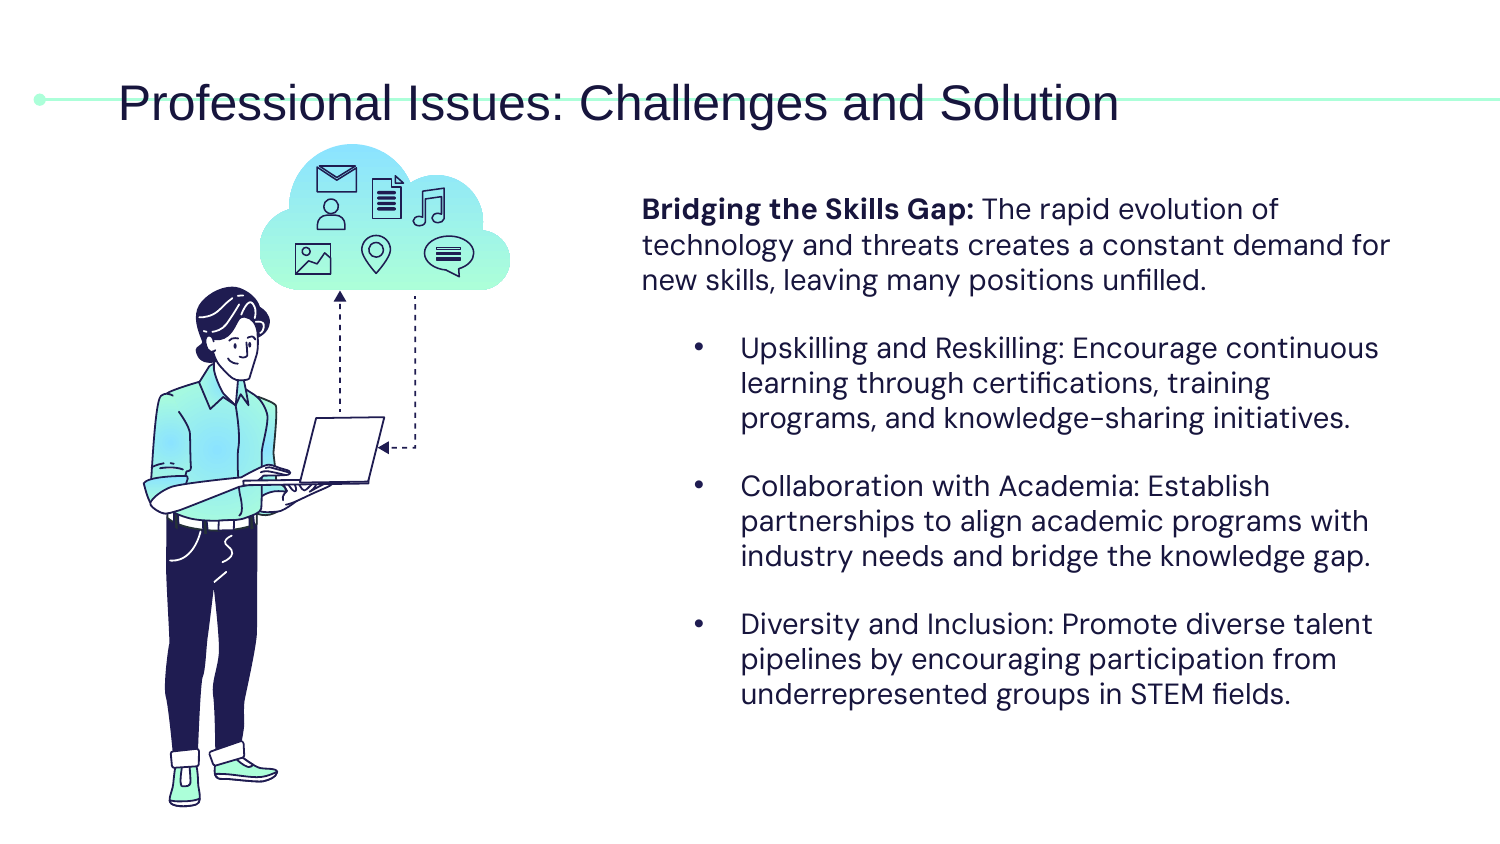

# Professional Issues: Challenges and Solution

Bridging the Skills Gap: The rapid evolution of technology and threats creates a constant demand for new skills, leaving many positions unfilled.
Upskilling and Reskilling: Encourage continuous learning through certifications, training programs, and knowledge-sharing initiatives.
Collaboration with Academia: Establish partnerships to align academic programs with industry needs and bridge the knowledge gap.
Diversity and Inclusion: Promote diverse talent pipelines by encouraging participation from underrepresented groups in STEM fields.